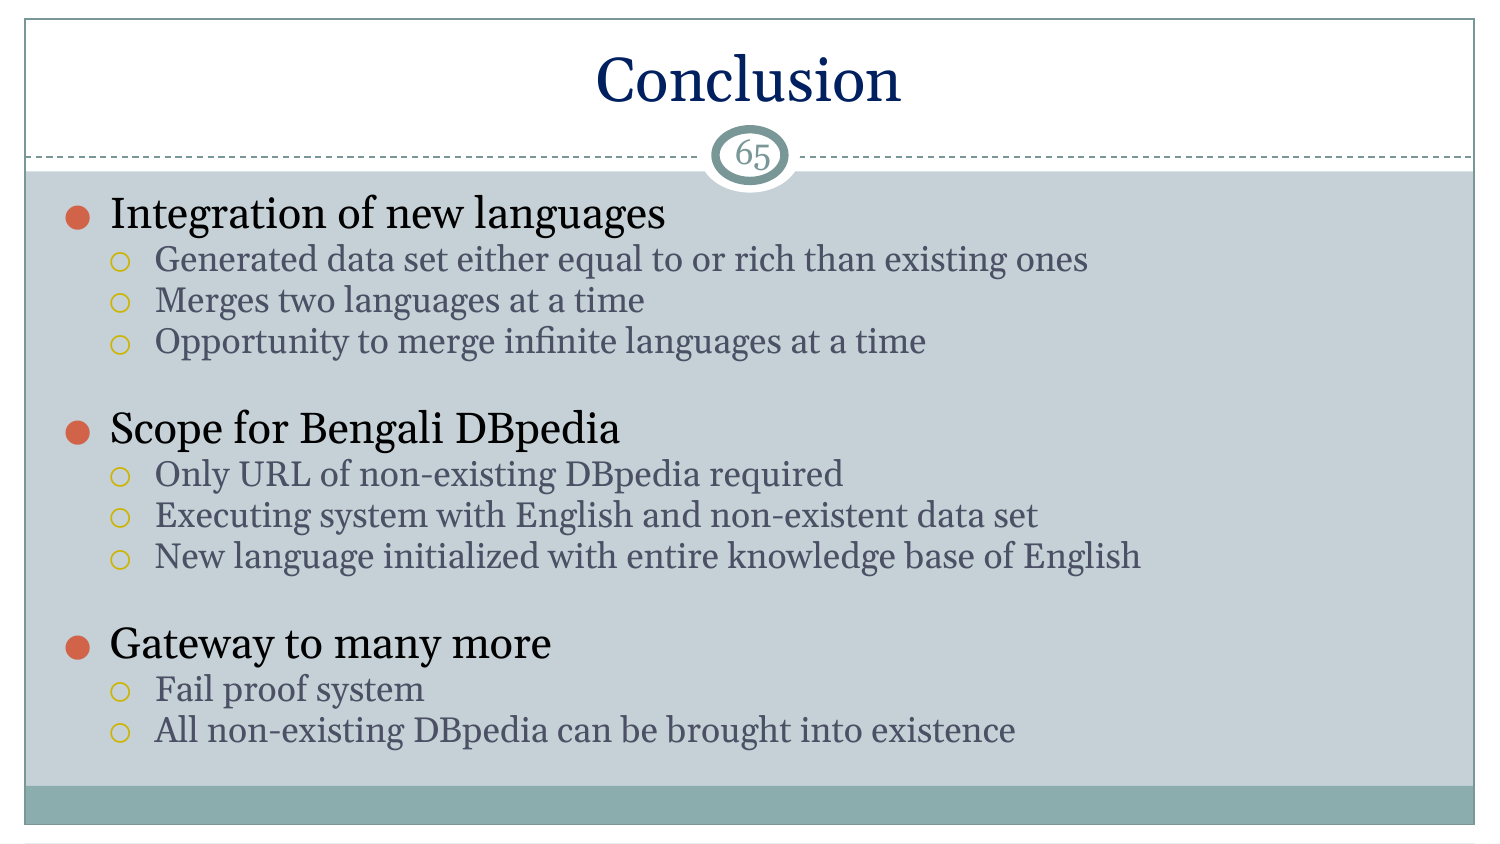

# Conclusion
65
Integration of new languages
Generated data set either equal to or rich than existing ones
Merges two languages at a time
Opportunity to merge infinite languages at a time

Scope for Bengali DBpedia
Only URL of non-existing DBpedia required
Executing system with English and non-existent data set
New language initialized with entire knowledge base of English

Gateway to many more
Fail proof system
All non-existing DBpedia can be brought into existence